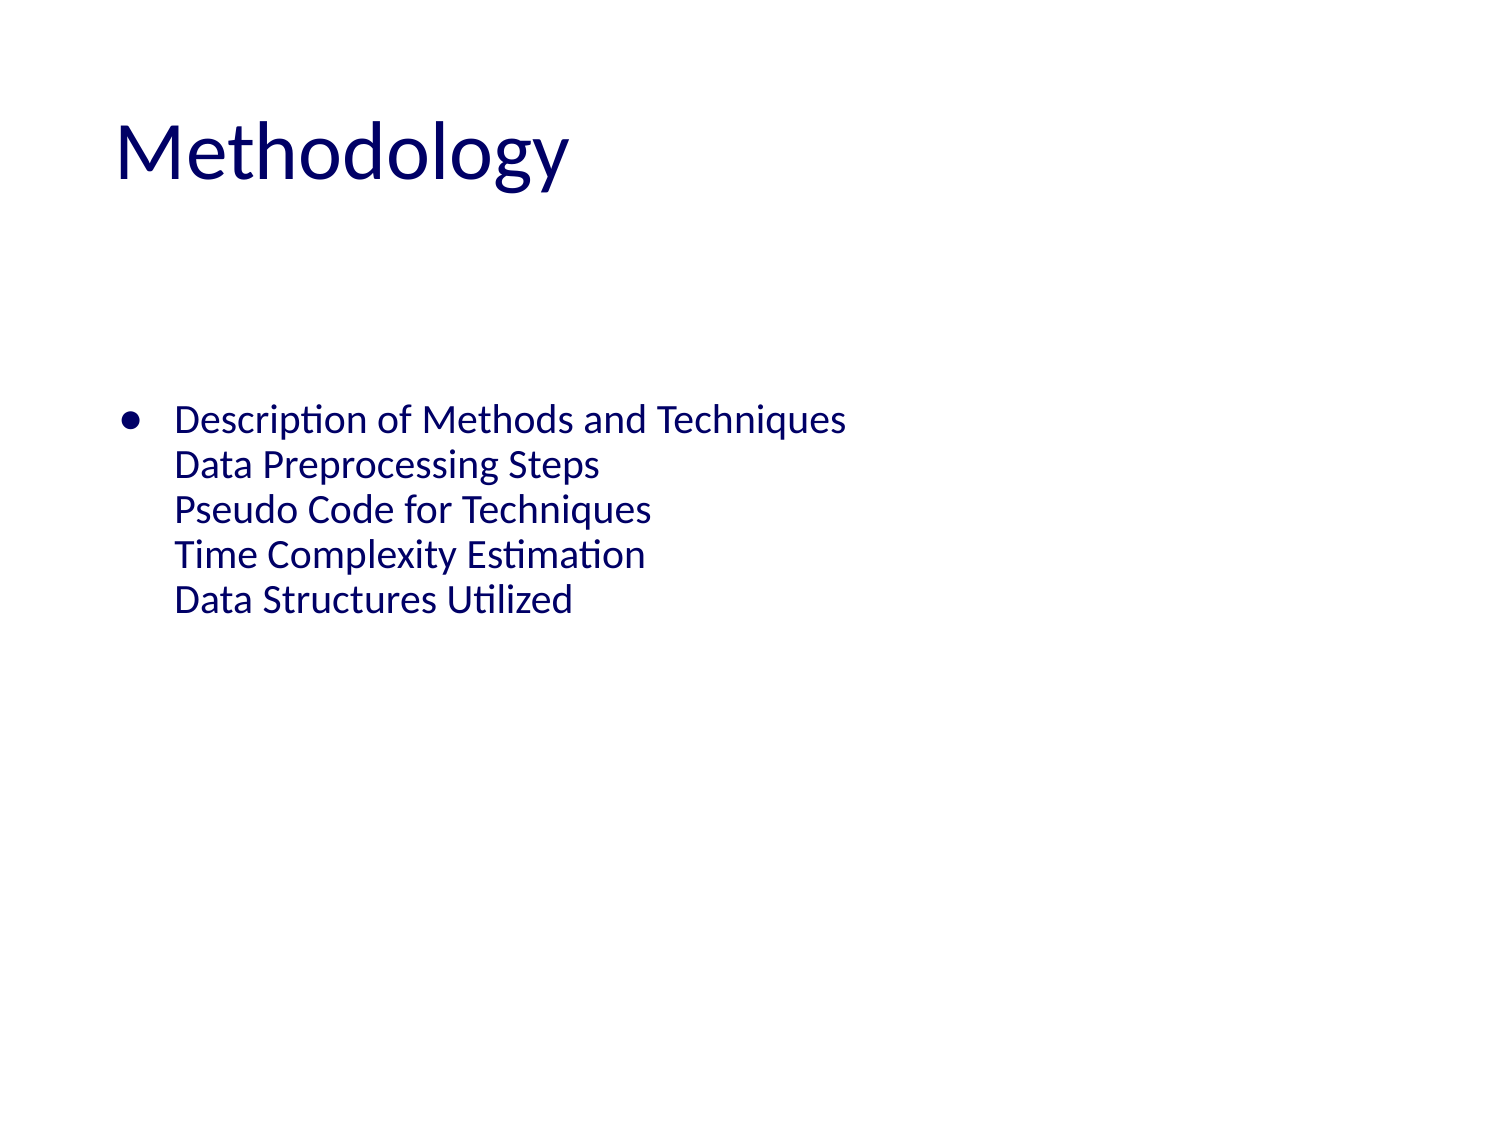

# Methodology

Description of Methods and Techniques
Data Preprocessing Steps
Pseudo Code for Techniques
Time Complexity Estimation
Data Structures Utilized